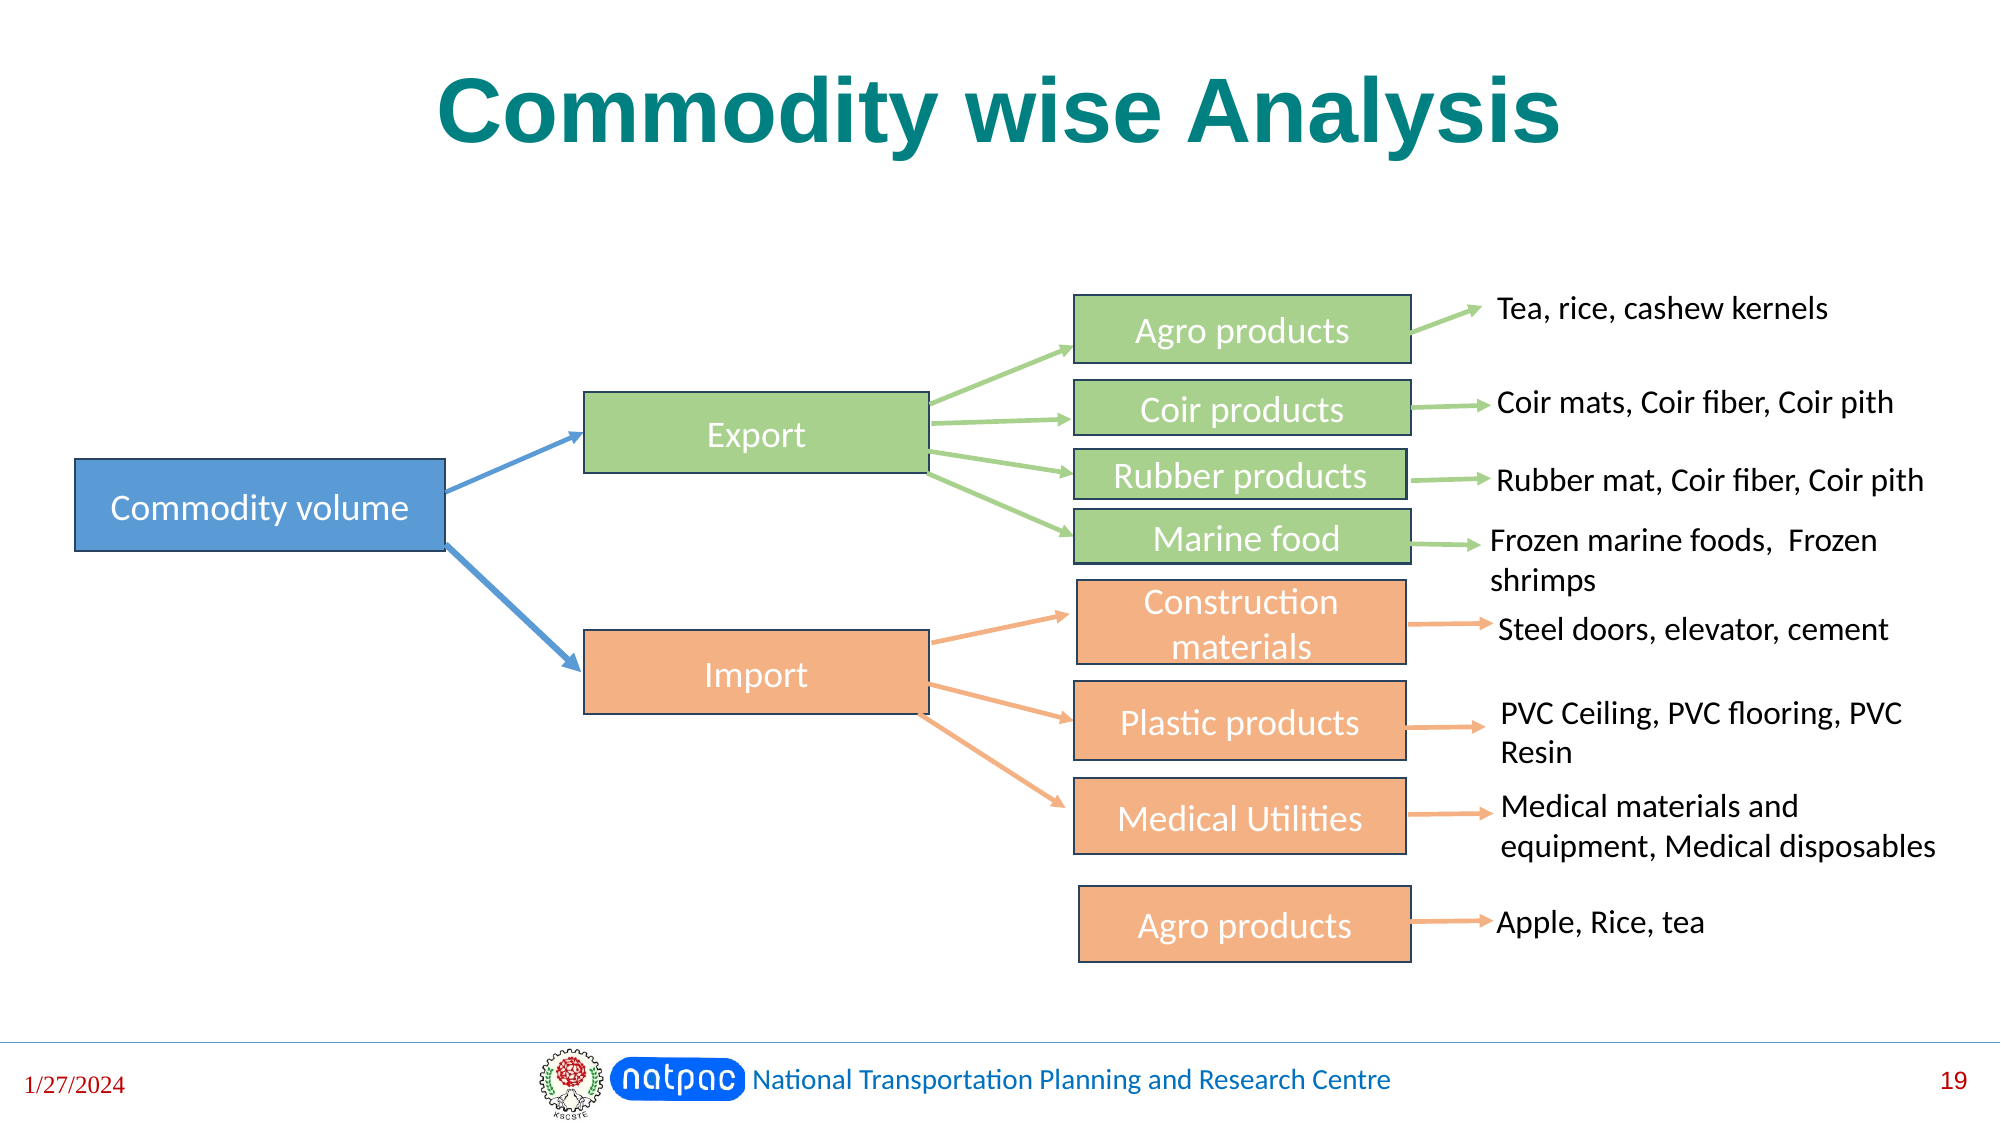

# Commodity wise Analysis

Tea, rice, cashew kernels
Agro products
Coir mats, Coir fiber, Coir pith
Coir products
Export
Rubber products
Rubber mat, Coir fiber, Coir pith
Commodity volume
 Marine food
Frozen marine foods,  Frozen shrimps
Construction materials
Steel doors, elevator, cement
Import
Plastic products
PVC Ceiling, PVC flooring, PVC Resin
Medical materials and equipment, Medical disposables
Medical Utilities
Agro products
Apple, Rice, tea
National Transportation Planning and Research Centre